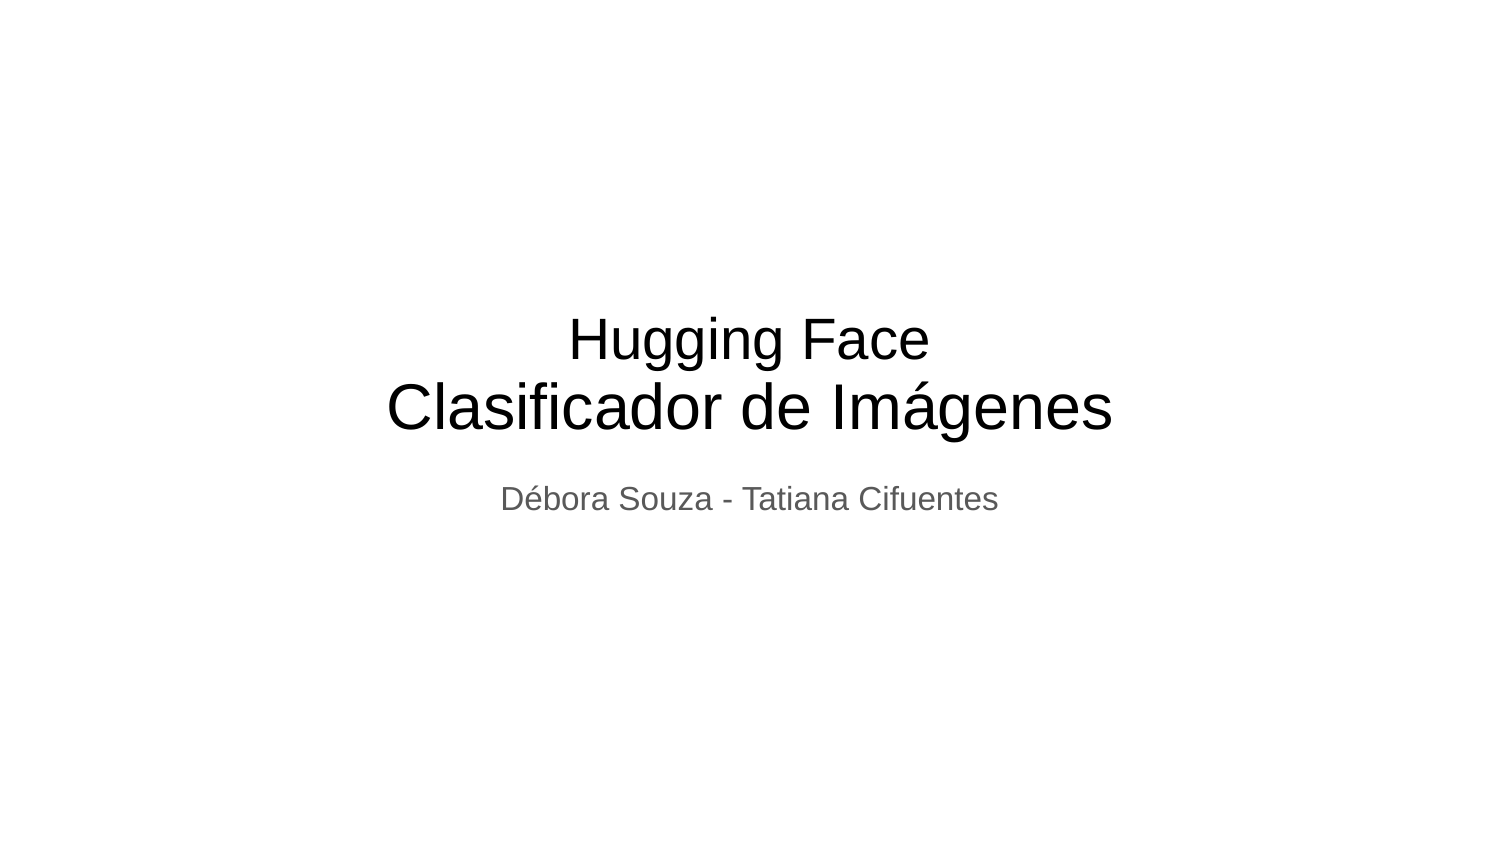

# Hugging Face
Clasificador de Imágenes
Débora Souza - Tatiana Cifuentes